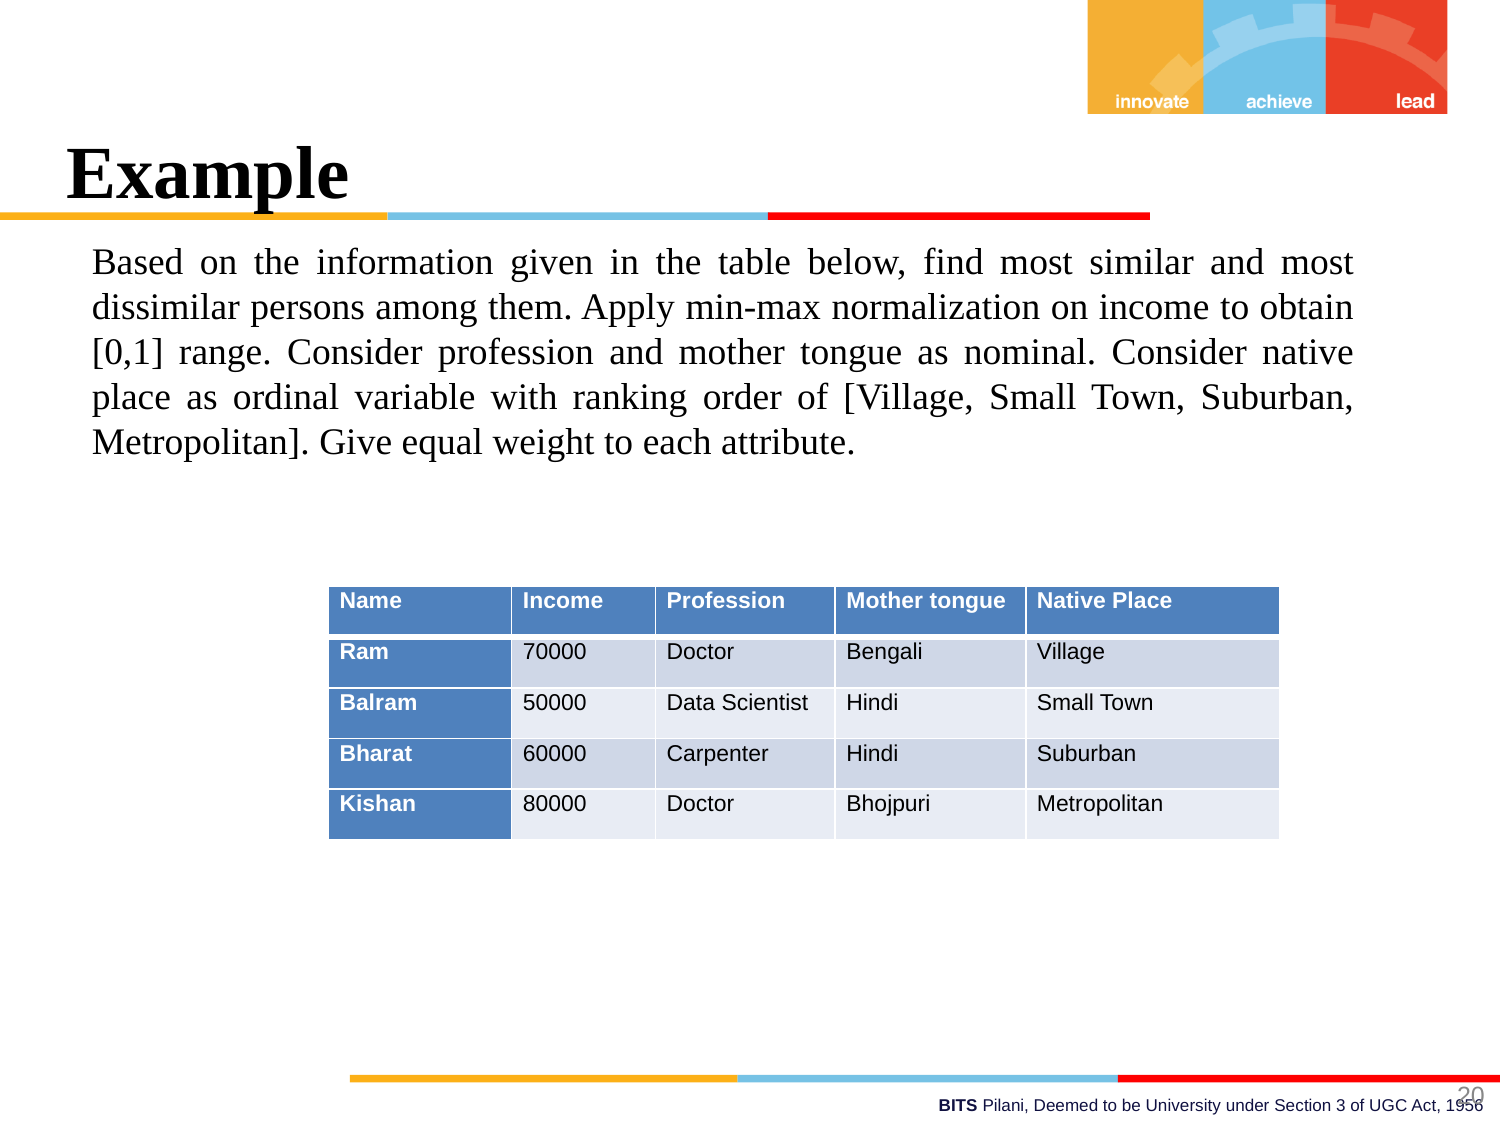

# Example
Based on the information given in the table below, find most similar and most dissimilar persons among them. Apply min-max normalization on income to obtain [0,1] range. Consider profession and mother tongue as nominal. Consider native place as ordinal variable with ranking order of [Village, Small Town, Suburban, Metropolitan]. Give equal weight to each attribute.

| Name | Income | Profession | Mother tongue | Native Place |
| --- | --- | --- | --- | --- |
| Ram | 70000 | Doctor | Bengali | Village |
| Balram | 50000 | Data Scientist | Hindi | Small Town |
| Bharat | 60000 | Carpenter | Hindi | Suburban |
| Kishan | 80000 | Doctor | Bhojpuri | Metropolitan |
20